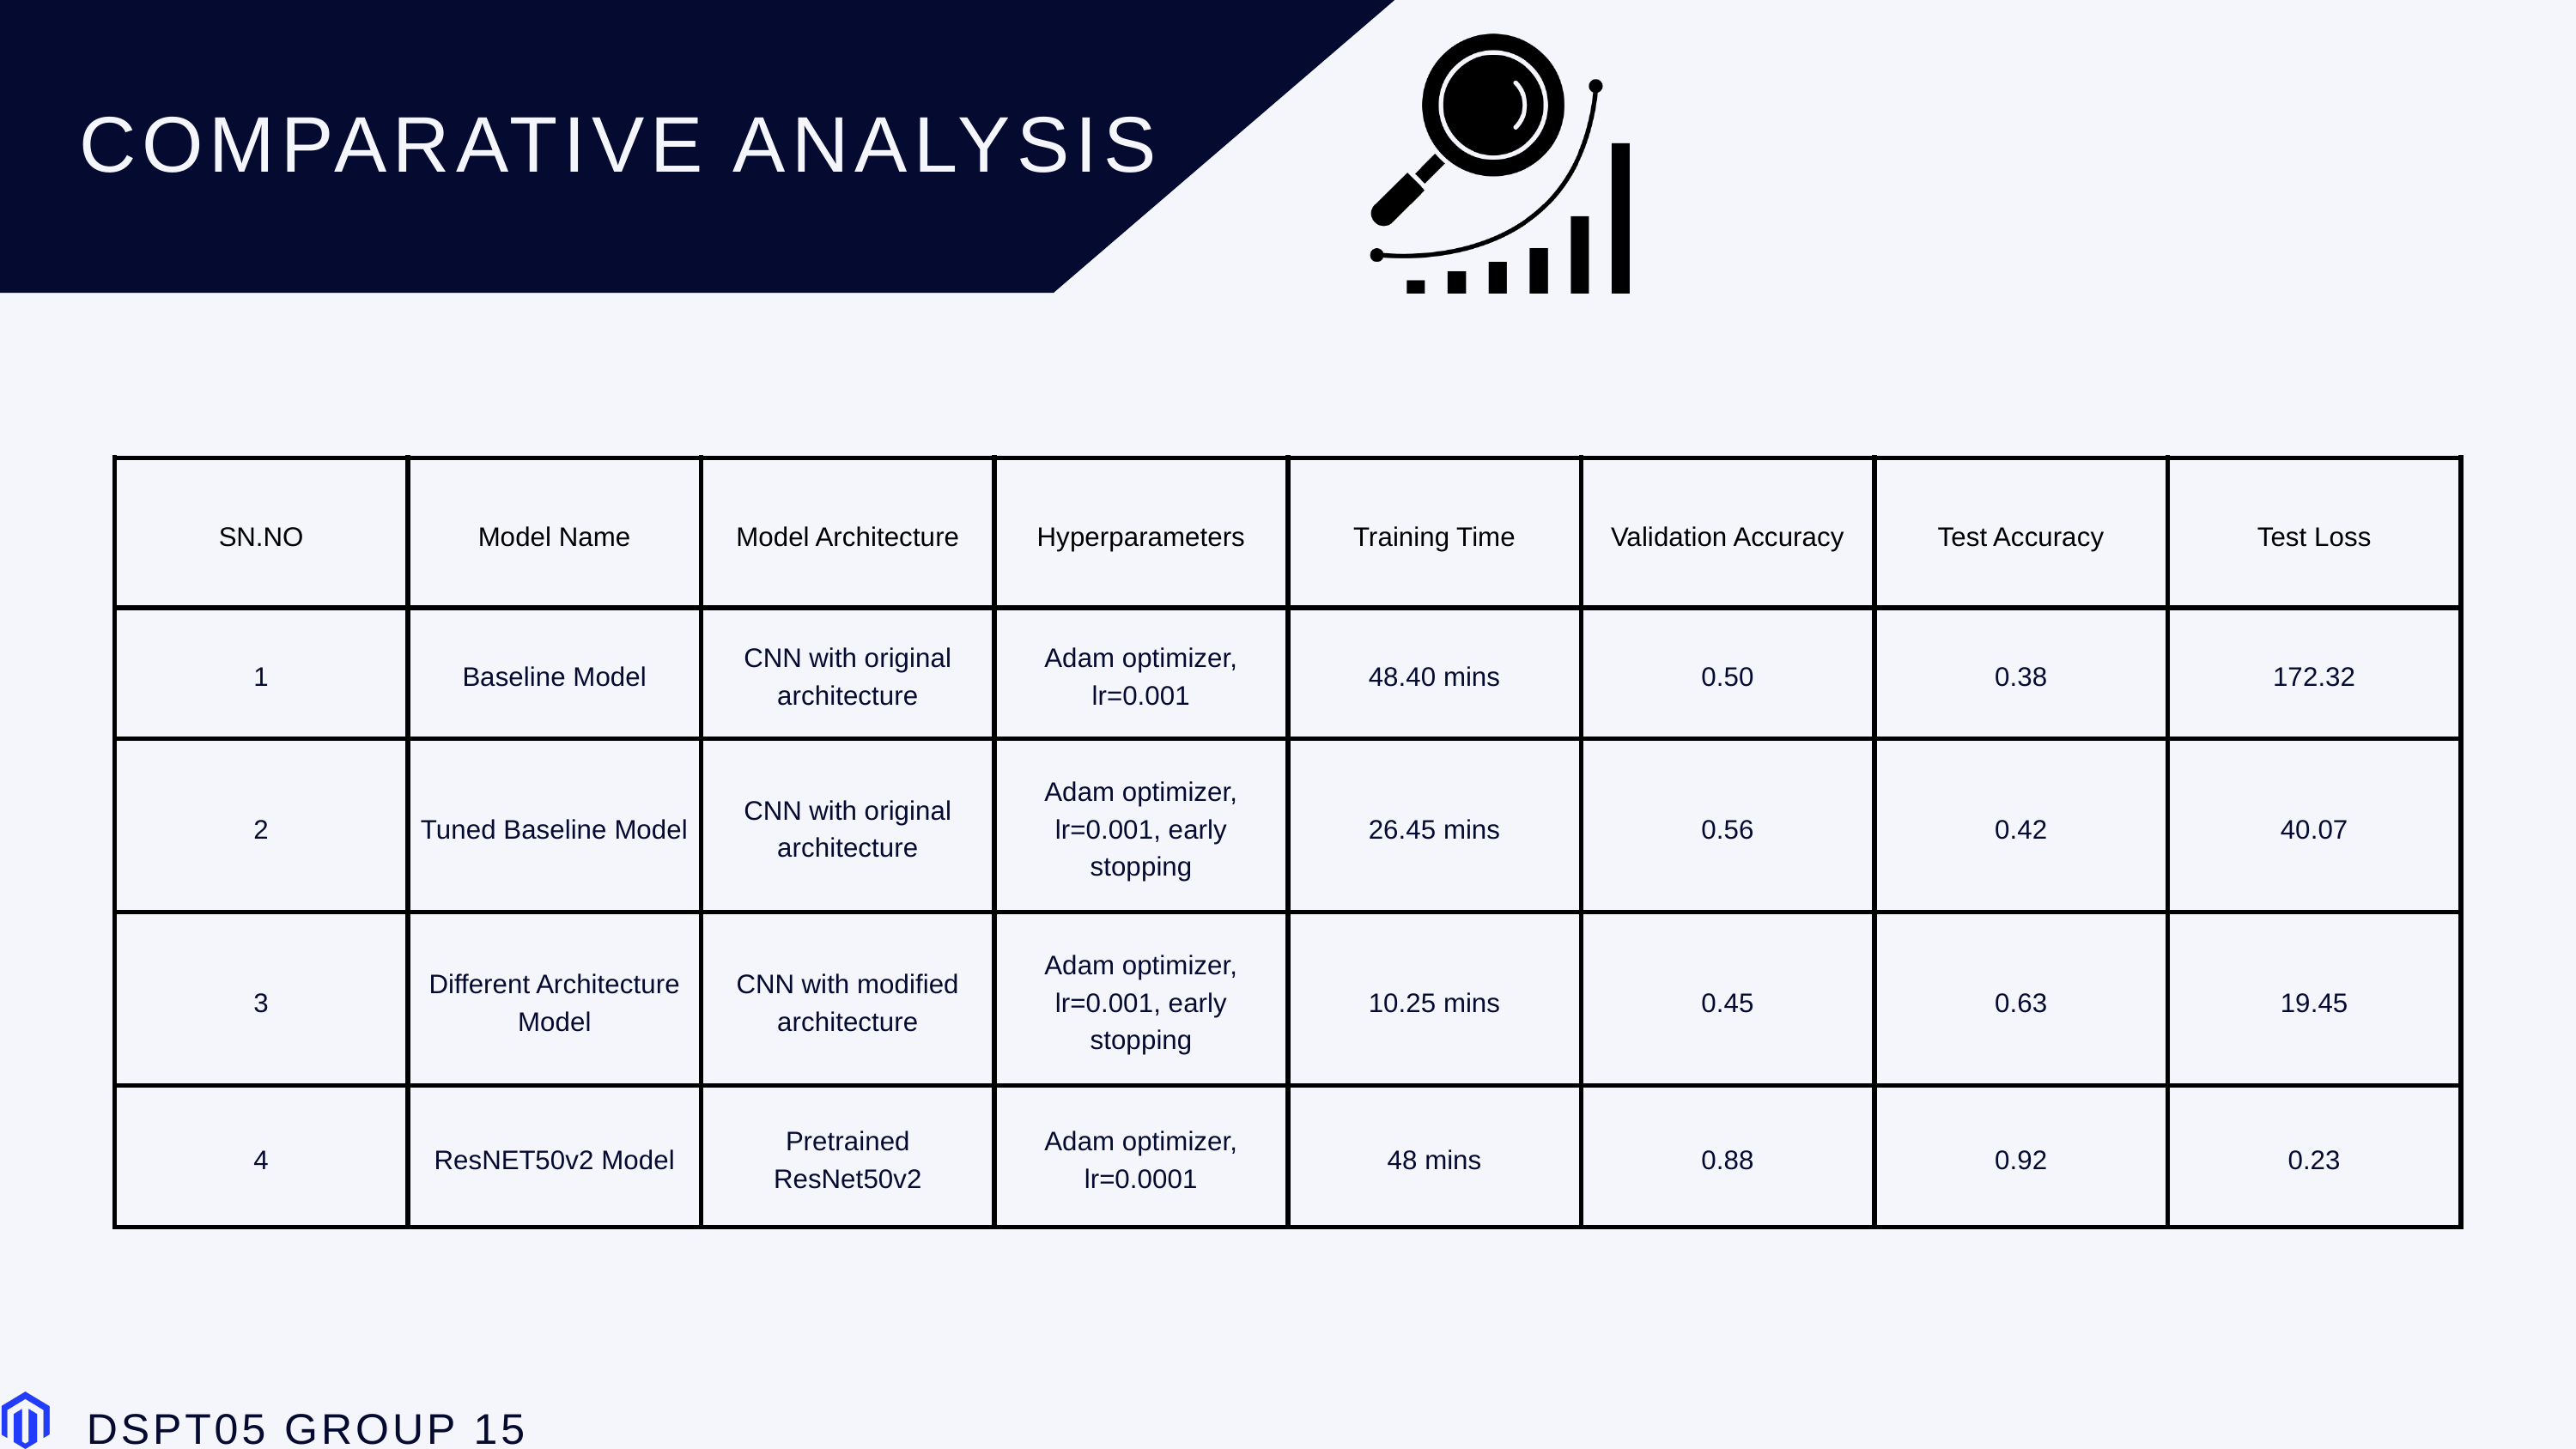

COMPARATIVE ANALYSIS
| SN.NO | Model Name | Model Architecture | Hyperparameters | Training Time | Validation Accuracy | Test Accuracy | Test Loss |
| --- | --- | --- | --- | --- | --- | --- | --- |
| 1 | Baseline Model | CNN with original architecture | Adam optimizer, lr=0.001 | 48.40 mins | 0.50 | 0.38 | 172.32 |
| 2 | Tuned Baseline Model | CNN with original architecture | Adam optimizer, lr=0.001, early stopping | 26.45 mins | 0.56 | 0.42 | 40.07 |
| 3 | Different Architecture Model | CNN with modified architecture | Adam optimizer, lr=0.001, early stopping | 10.25 mins | 0.45 | 0.63 | 19.45 |
| 4 | ResNET50v2 Model | Pretrained ResNet50v2 | Adam optimizer, lr=0.0001 | 48 mins | 0.88 | 0.92 | 0.23 |

DSPT05 GROUP 15